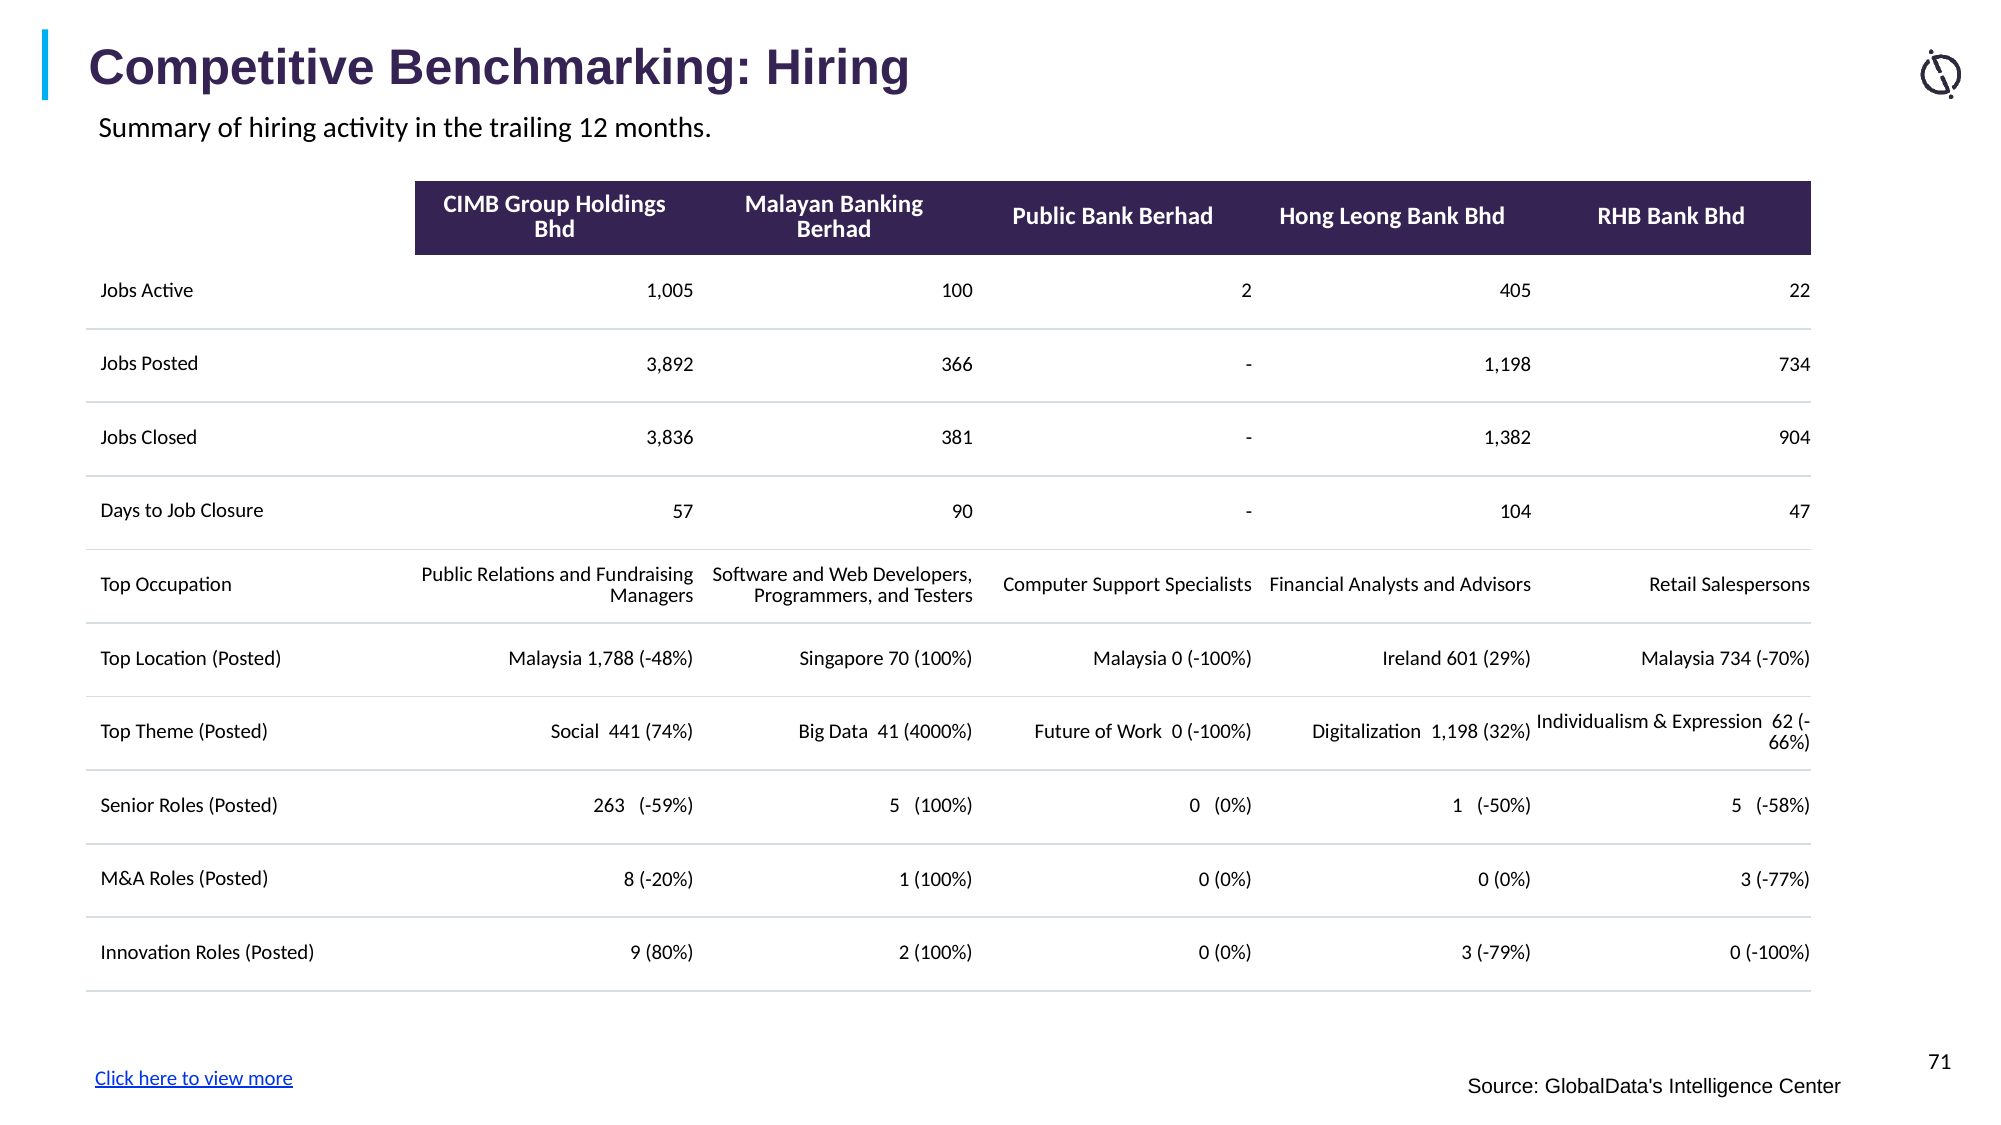

Competitive Benchmarking: Hiring
Summary of hiring activity in the trailing 12 months.
|  | CIMB Group Holdings Bhd | Malayan Banking Berhad | Public Bank Berhad | Hong Leong Bank Bhd | RHB Bank Bhd |
| --- | --- | --- | --- | --- | --- |
| Jobs Active | 1,005 | 100 | 2 | 405 | 22 |
| Jobs Posted | 3,892 | 366 | - | 1,198 | 734 |
| Jobs Closed | 3,836 | 381 | - | 1,382 | 904 |
| Days to Job Closure | 57 | 90 | - | 104 | 47 |
| Top Occupation | Public Relations and Fundraising Managers | Software and Web Developers, Programmers, and Testers | Computer Support Specialists | Financial Analysts and Advisors | Retail Salespersons |
| Top Location (Posted) | Malaysia 1,788 (-48%) | Singapore 70 (100%) | Malaysia 0 (-100%) | Ireland 601 (29%) | Malaysia 734 (-70%) |
| Top Theme (Posted) | Social 441 (74%) | Big Data 41 (4000%) | Future of Work 0 (-100%) | Digitalization 1,198 (32%) | Individualism & Expression 62 (-66%) |
| Senior Roles (Posted) | 263 (-59%) | 5 (100%) | 0 (0%) | 1 (-50%) | 5 (-58%) |
| M&A Roles (Posted)​ | 8 (-20%) | 1 (100%) | 0 (0%) | 0 (0%) | 3 (-77%) |
| Innovation Roles (Posted)​ | 9 (80%) | 2 (100%) | 0 (0%) | 3 (-79%) | 0 (-100%) |
Click here to view more